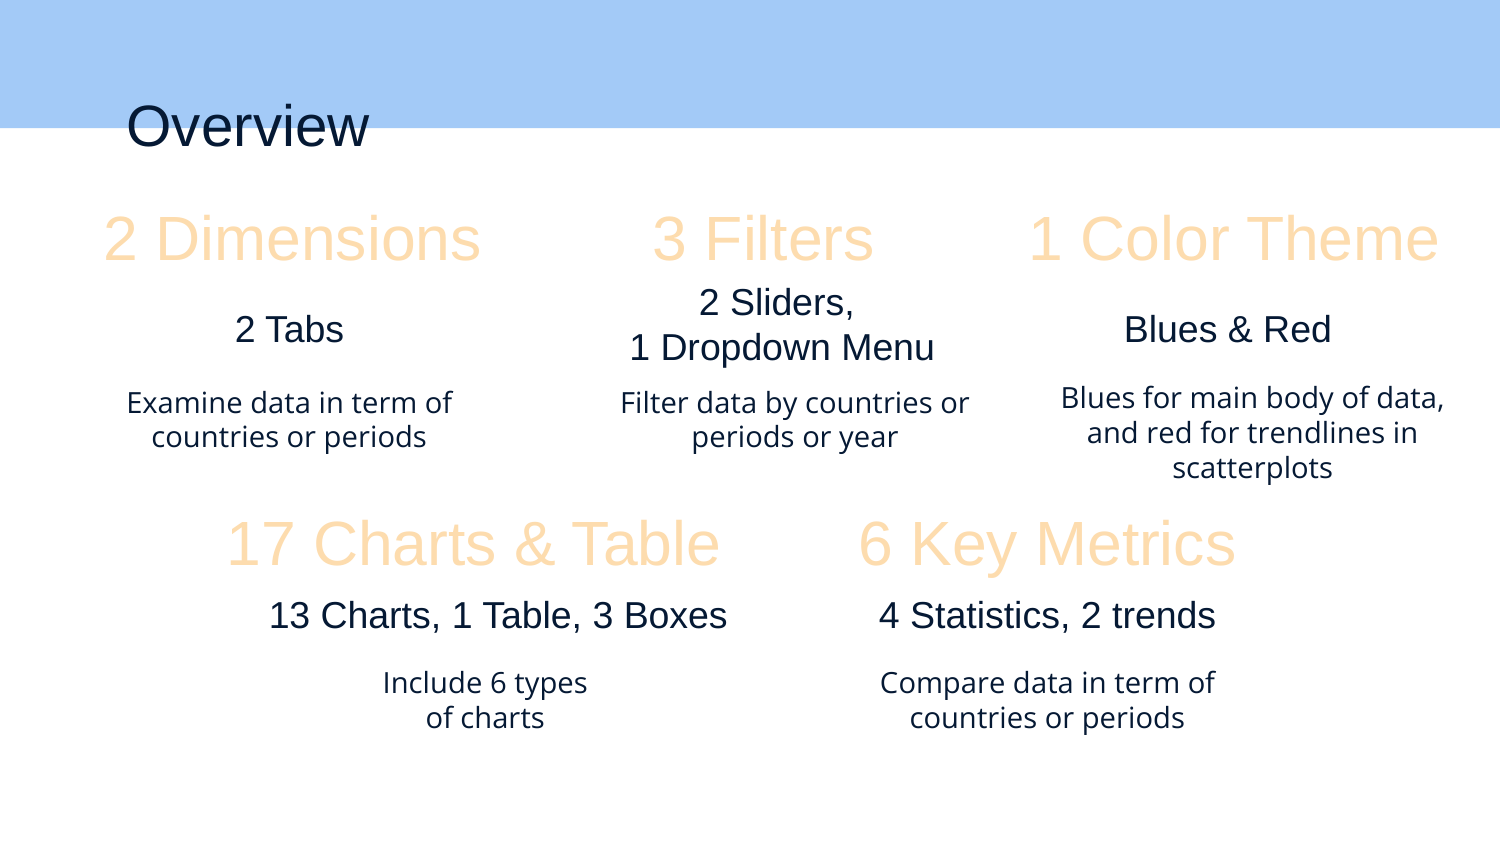

Overview
2 Dimensions
# 3 Filters
1 Color Theme
2 Sliders,
1 Dropdown Menu
2 Tabs
Blues & Red
Blues for main body of data, and red for trendlines in scatterplots
Examine data in term of countries or periods
Filter data by countries or periods or year
17 Charts & Table
6 Key Metrics
13 Charts, 1 Table, 3 Boxes
4 Statistics, 2 trends
Include 6 types
of charts
Compare data in term of countries or periods